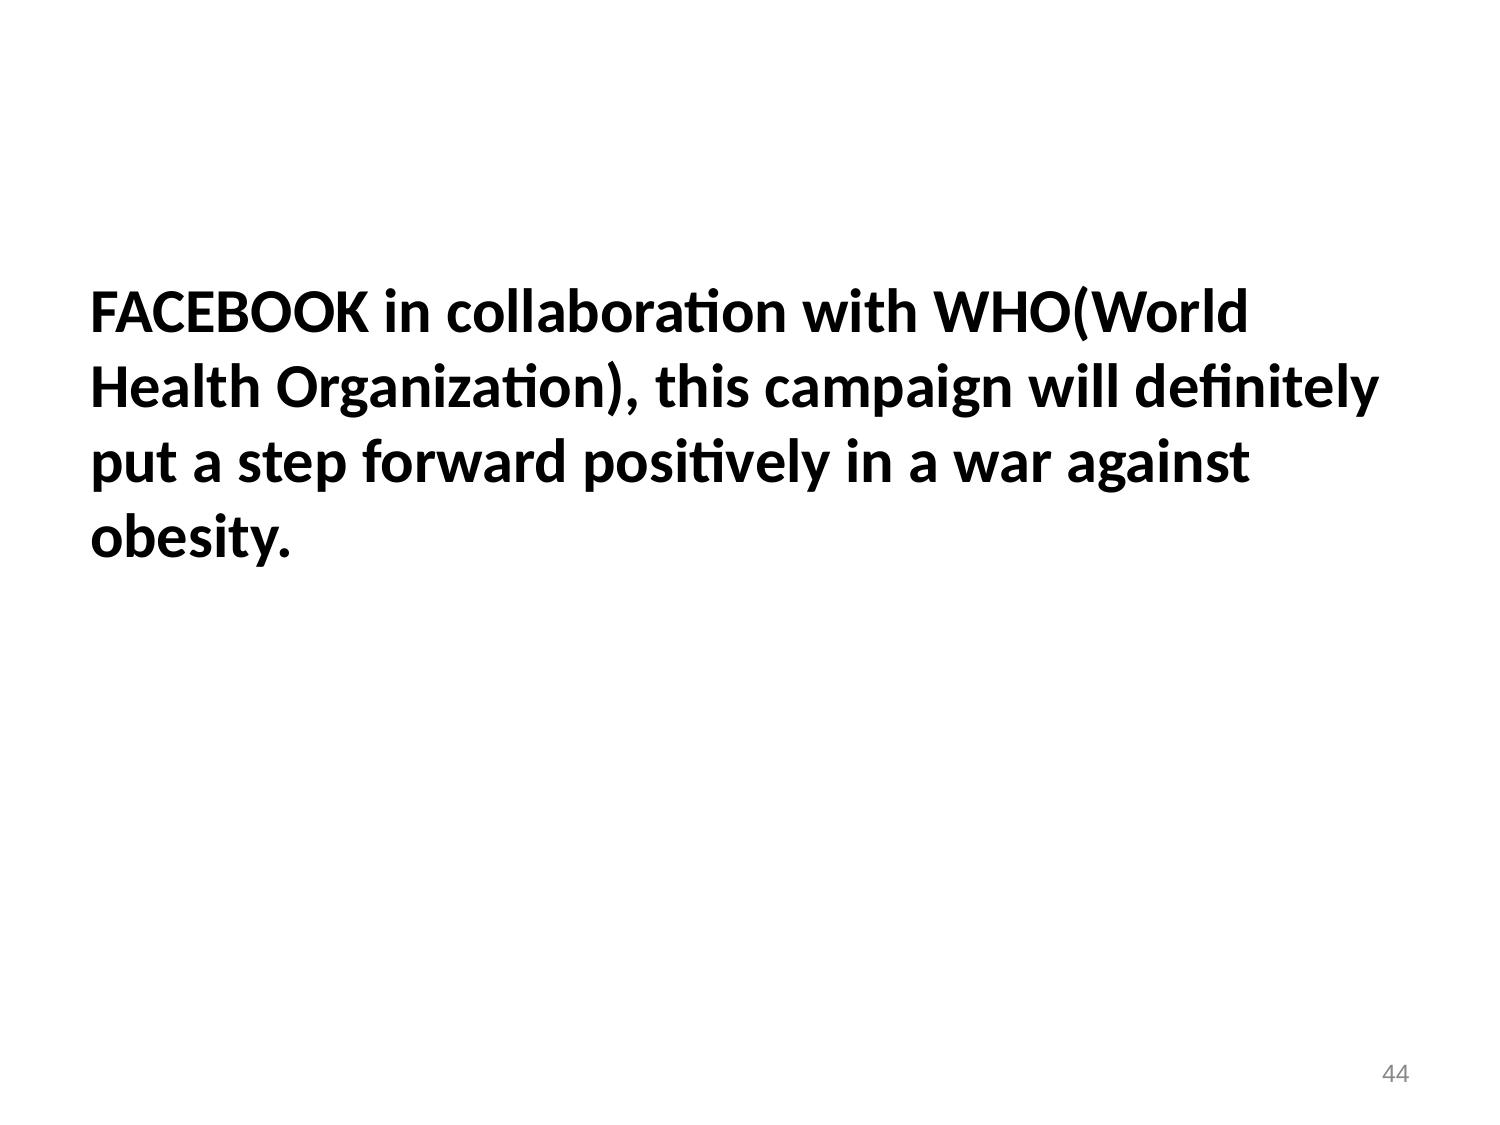

FACEBOOK in collaboration with WHO(World Health Organization), this campaign will definitely put a step forward positively in a war against obesity.

44